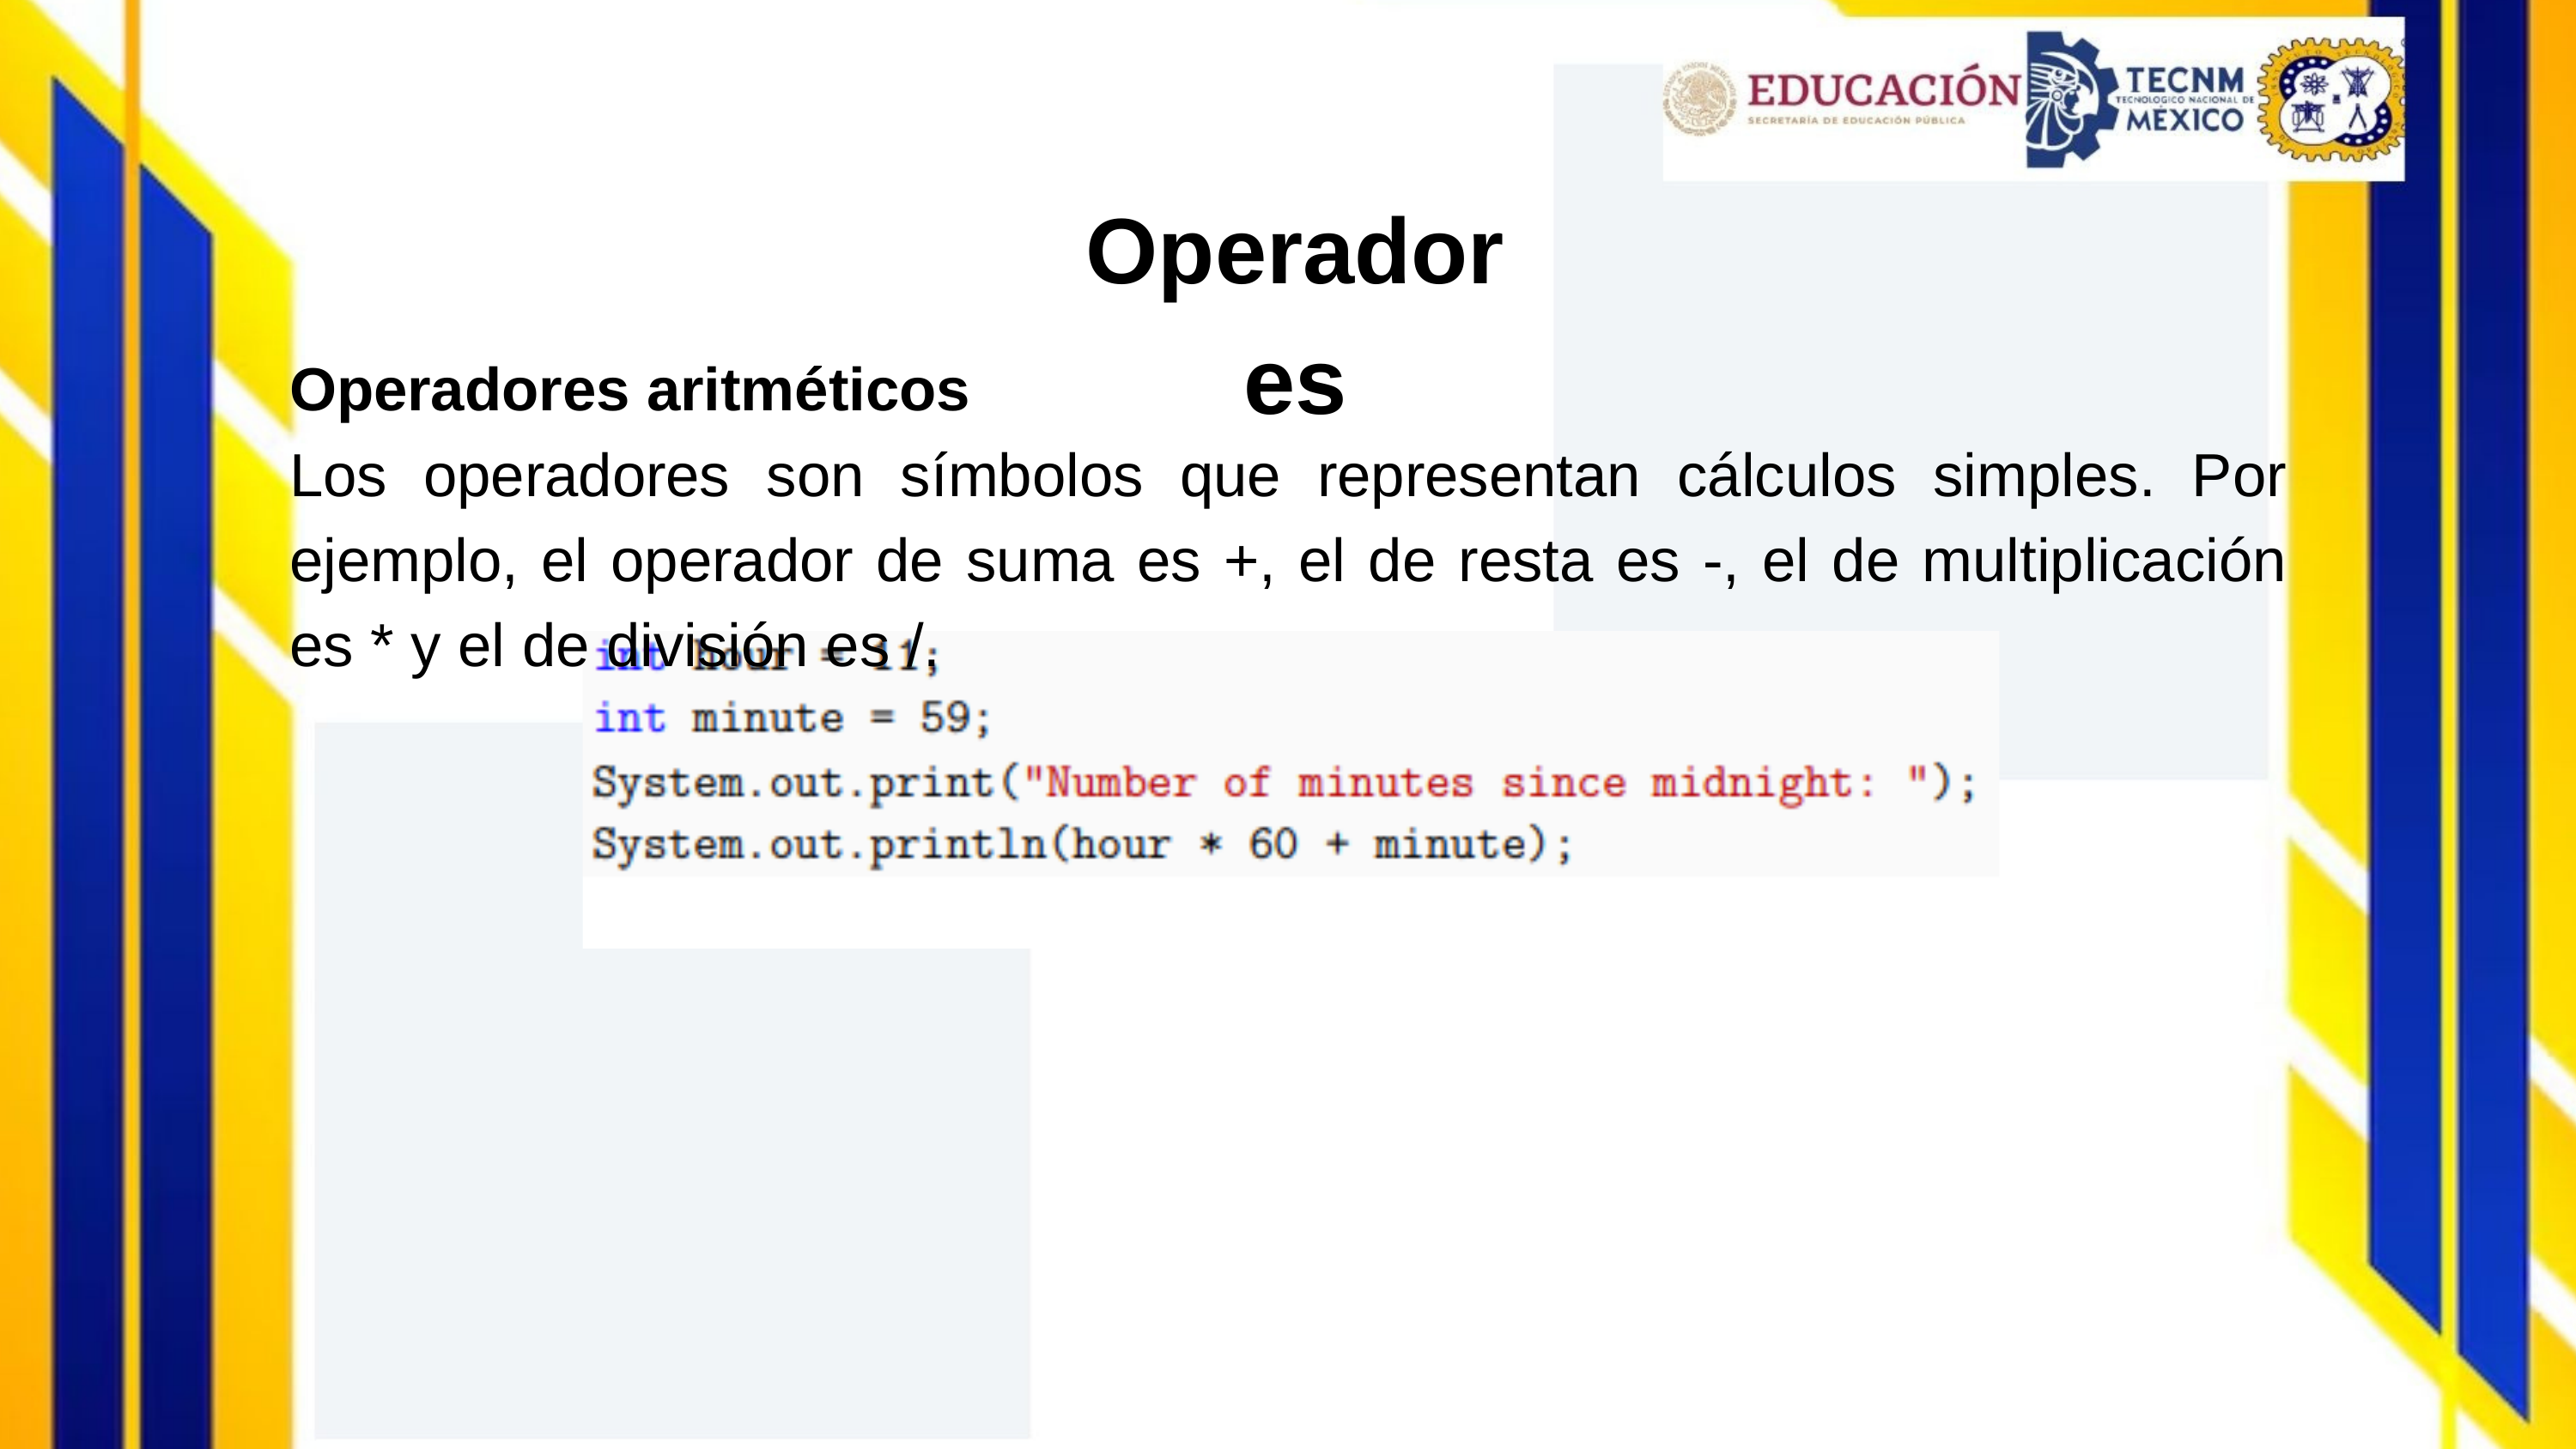

Operadores
Operadores aritméticos
Los operadores son símbolos que representan cálculos simples. Por ejemplo, el operador de suma es +, el de resta es -, el de multiplicación es * y el de división es /.